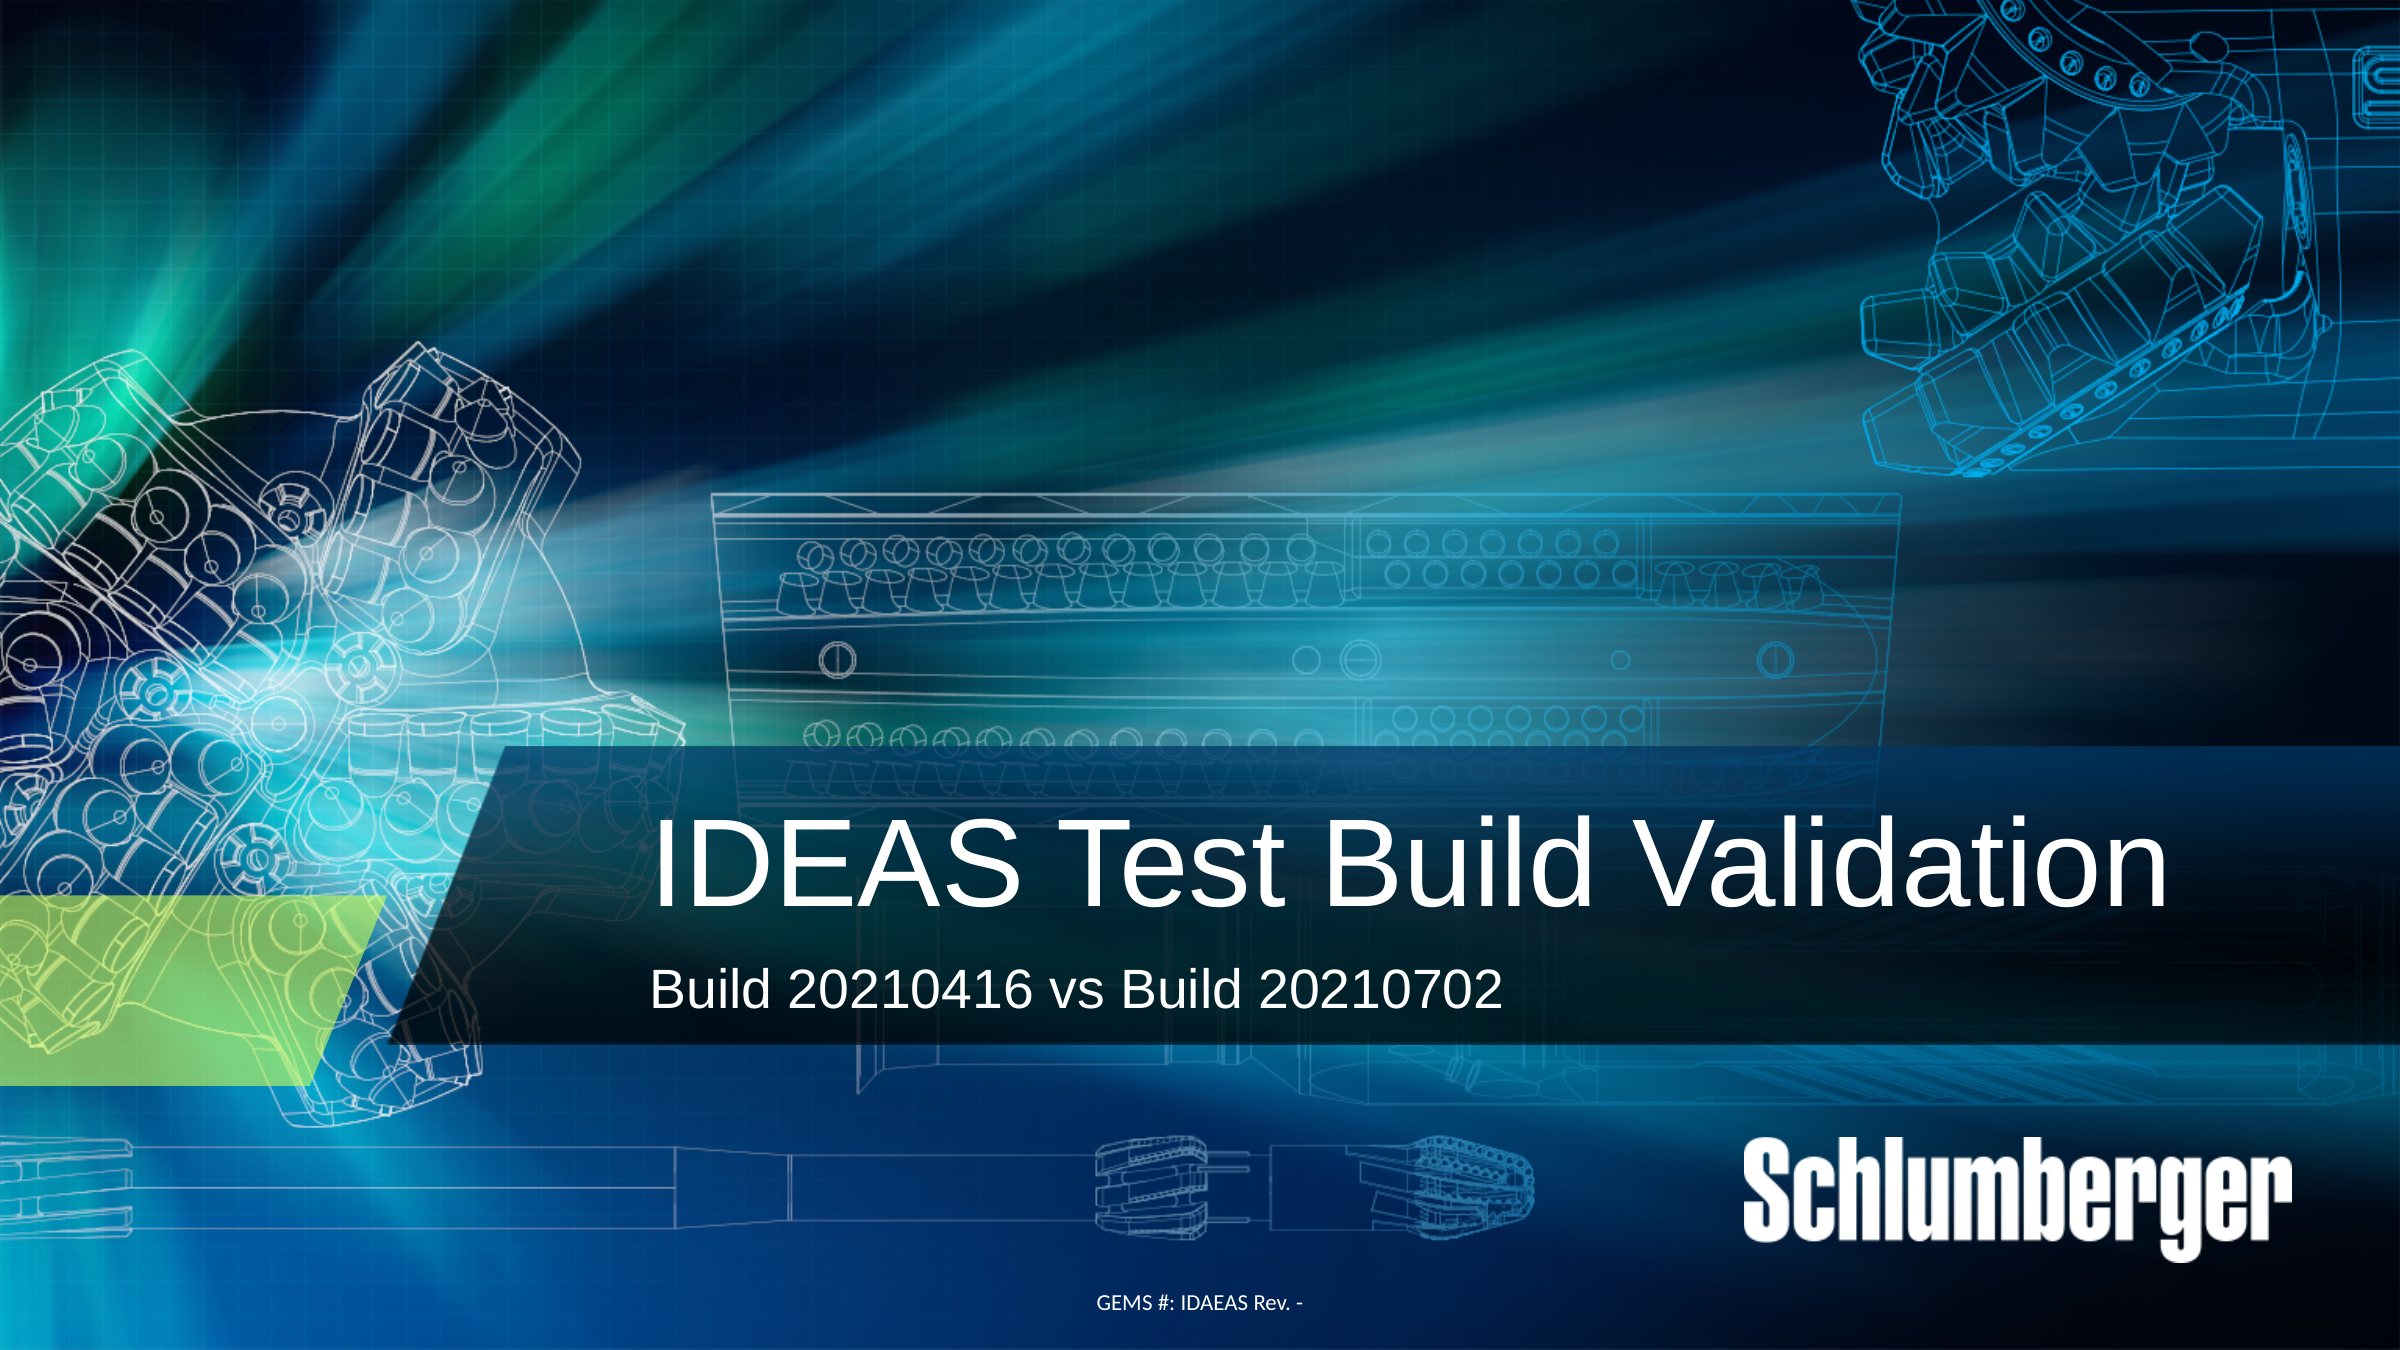

# IDEAS Test Build Validation
Build 20210416 vs Build 20210702